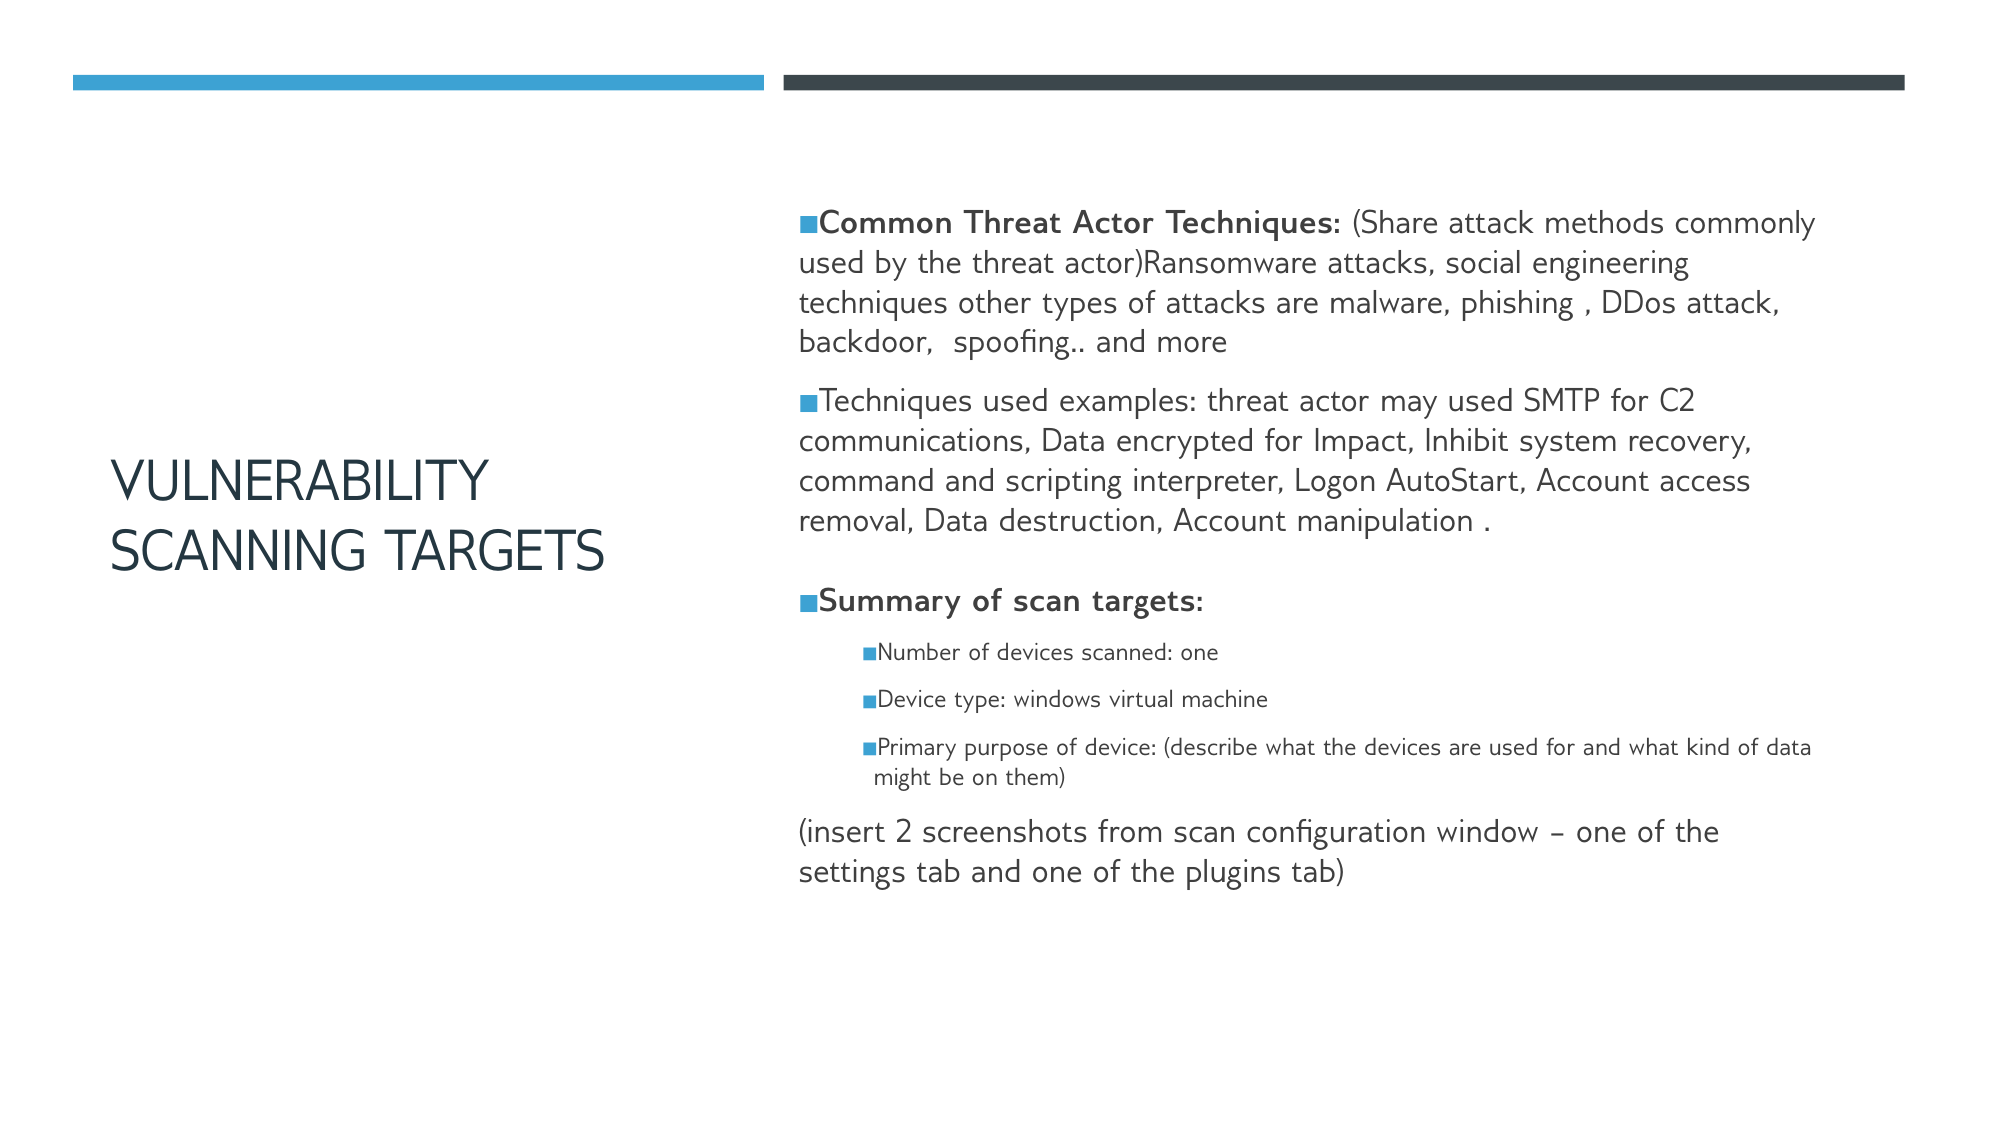

# VULNERABILITY SCANNING TARGETS

Common Threat Actor Techniques: (Share attack methods commonly used by the threat actor)Ransomware attacks, social engineering techniques other types of attacks are malware, phishing , DDos attack, backdoor,  spoofing.. and more
Techniques used examples: threat actor may used SMTP for C2 communications, Data encrypted for Impact, Inhibit system recovery, command and scripting interpreter, Logon AutoStart, Account access removal, Data destruction, Account manipulation .

Summary of scan targets:
Number of devices scanned: one
Device type: windows virtual machine
Primary purpose of device: (describe what the devices are used for and what kind of data might be on them)
(insert 2 screenshots from scan configuration window – one of the settings tab and one of the plugins tab)